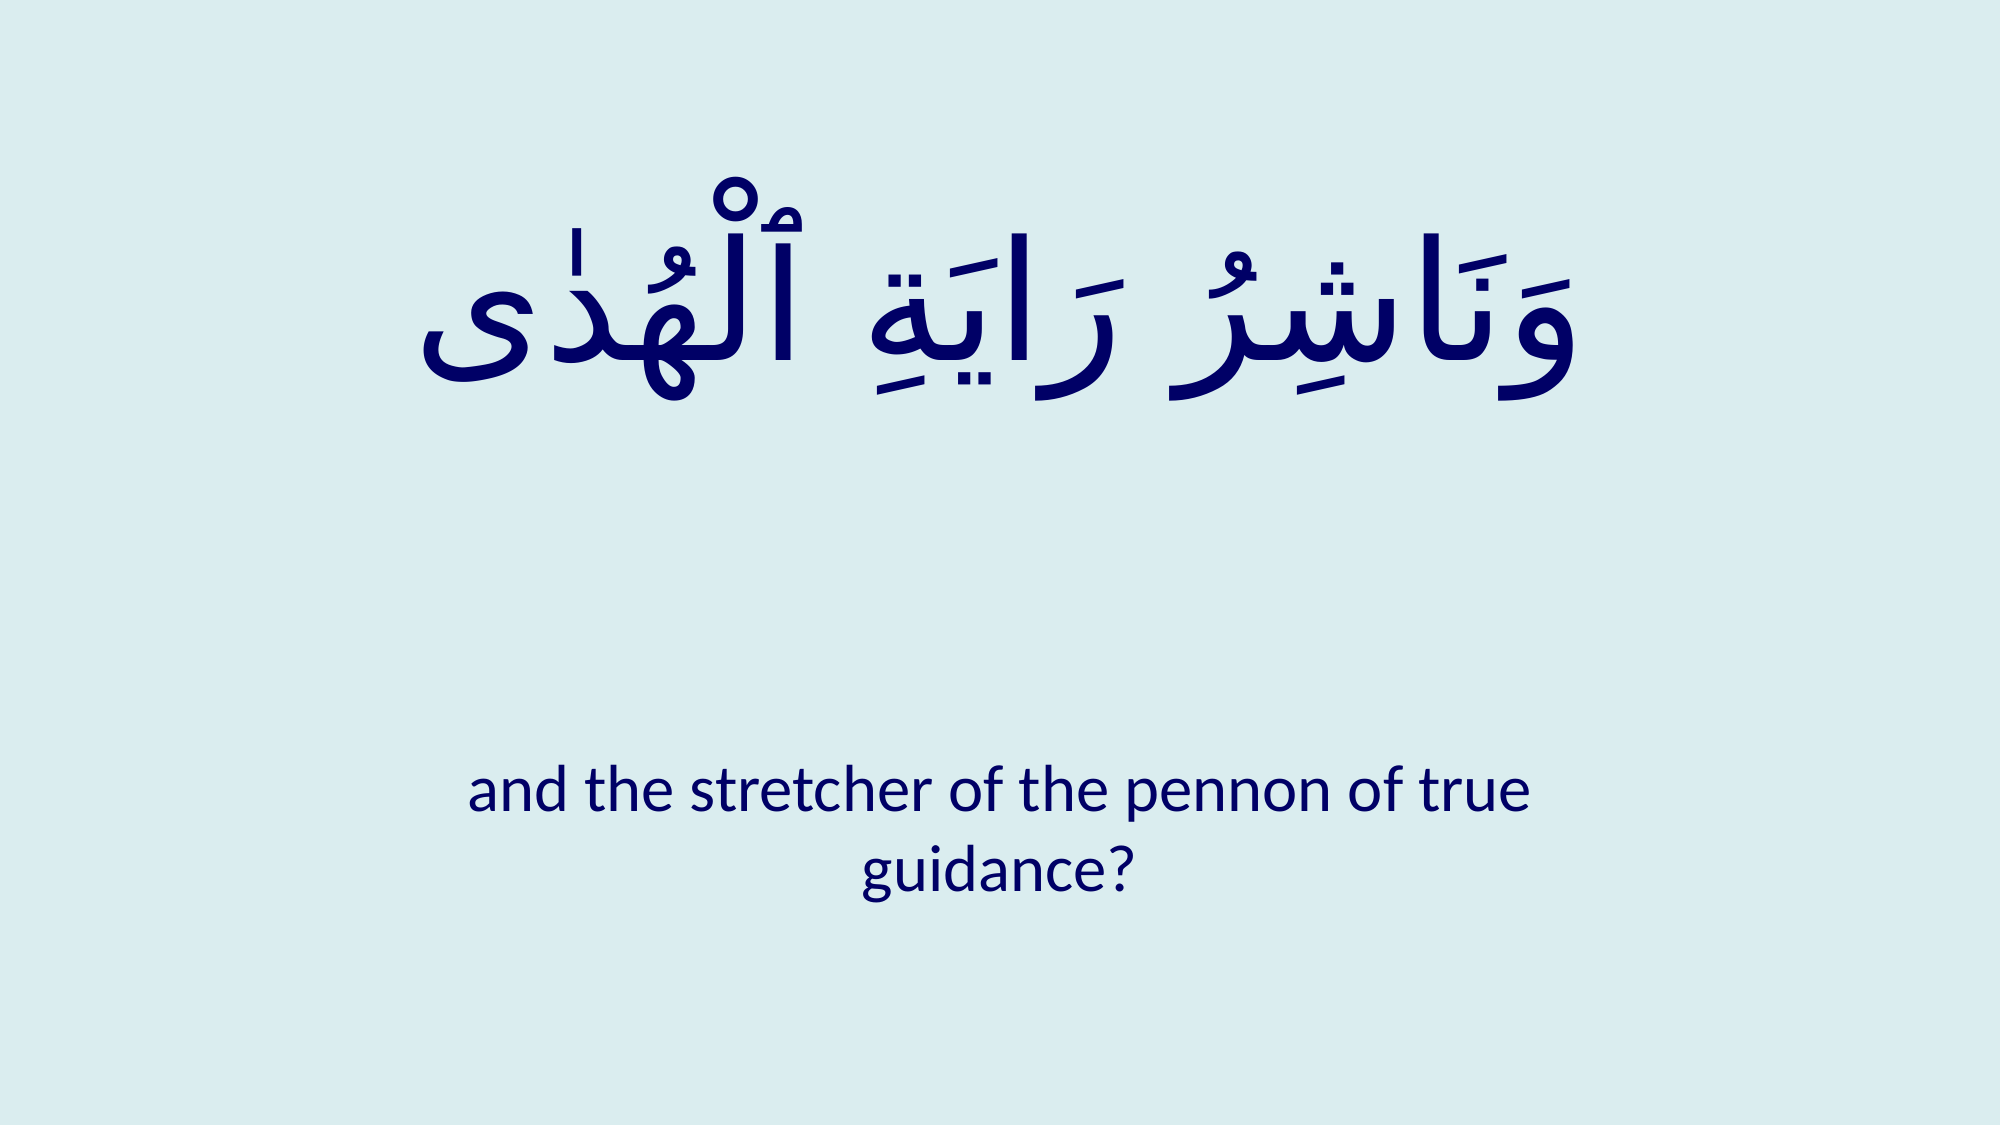

# وَنَاشِرُ رَايَةِ ٱلْهُدٰى
and the stretcher of the pennon of true guidance?